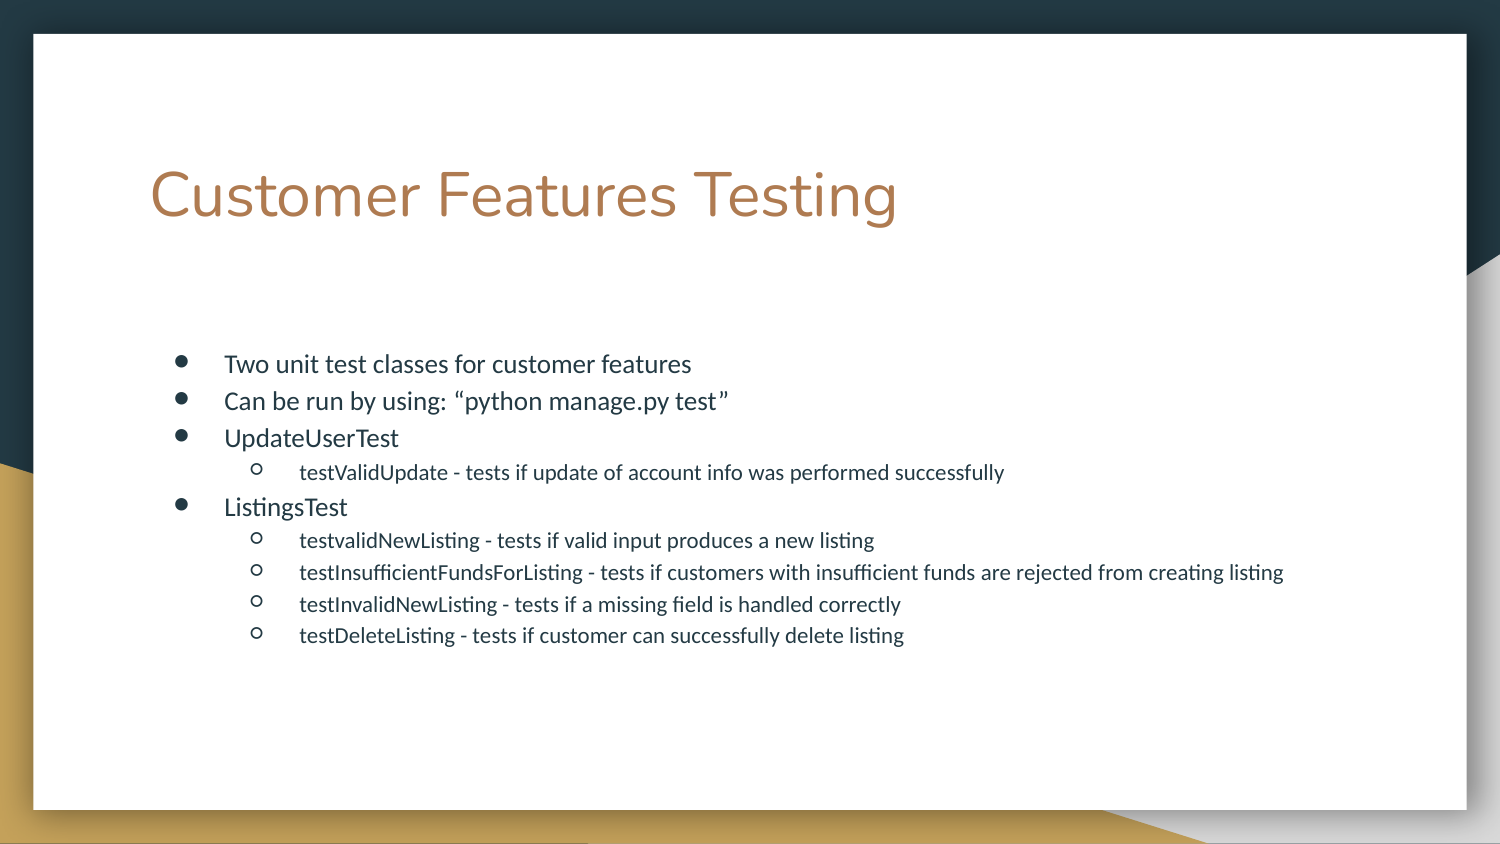

# Customer Features Testing
Two unit test classes for customer features
Can be run by using: “python manage.py test”
UpdateUserTest
testValidUpdate - tests if update of account info was performed successfully
ListingsTest
testvalidNewListing - tests if valid input produces a new listing
testInsufficientFundsForListing - tests if customers with insufficient funds are rejected from creating listing
testInvalidNewListing - tests if a missing field is handled correctly
testDeleteListing - tests if customer can successfully delete listing